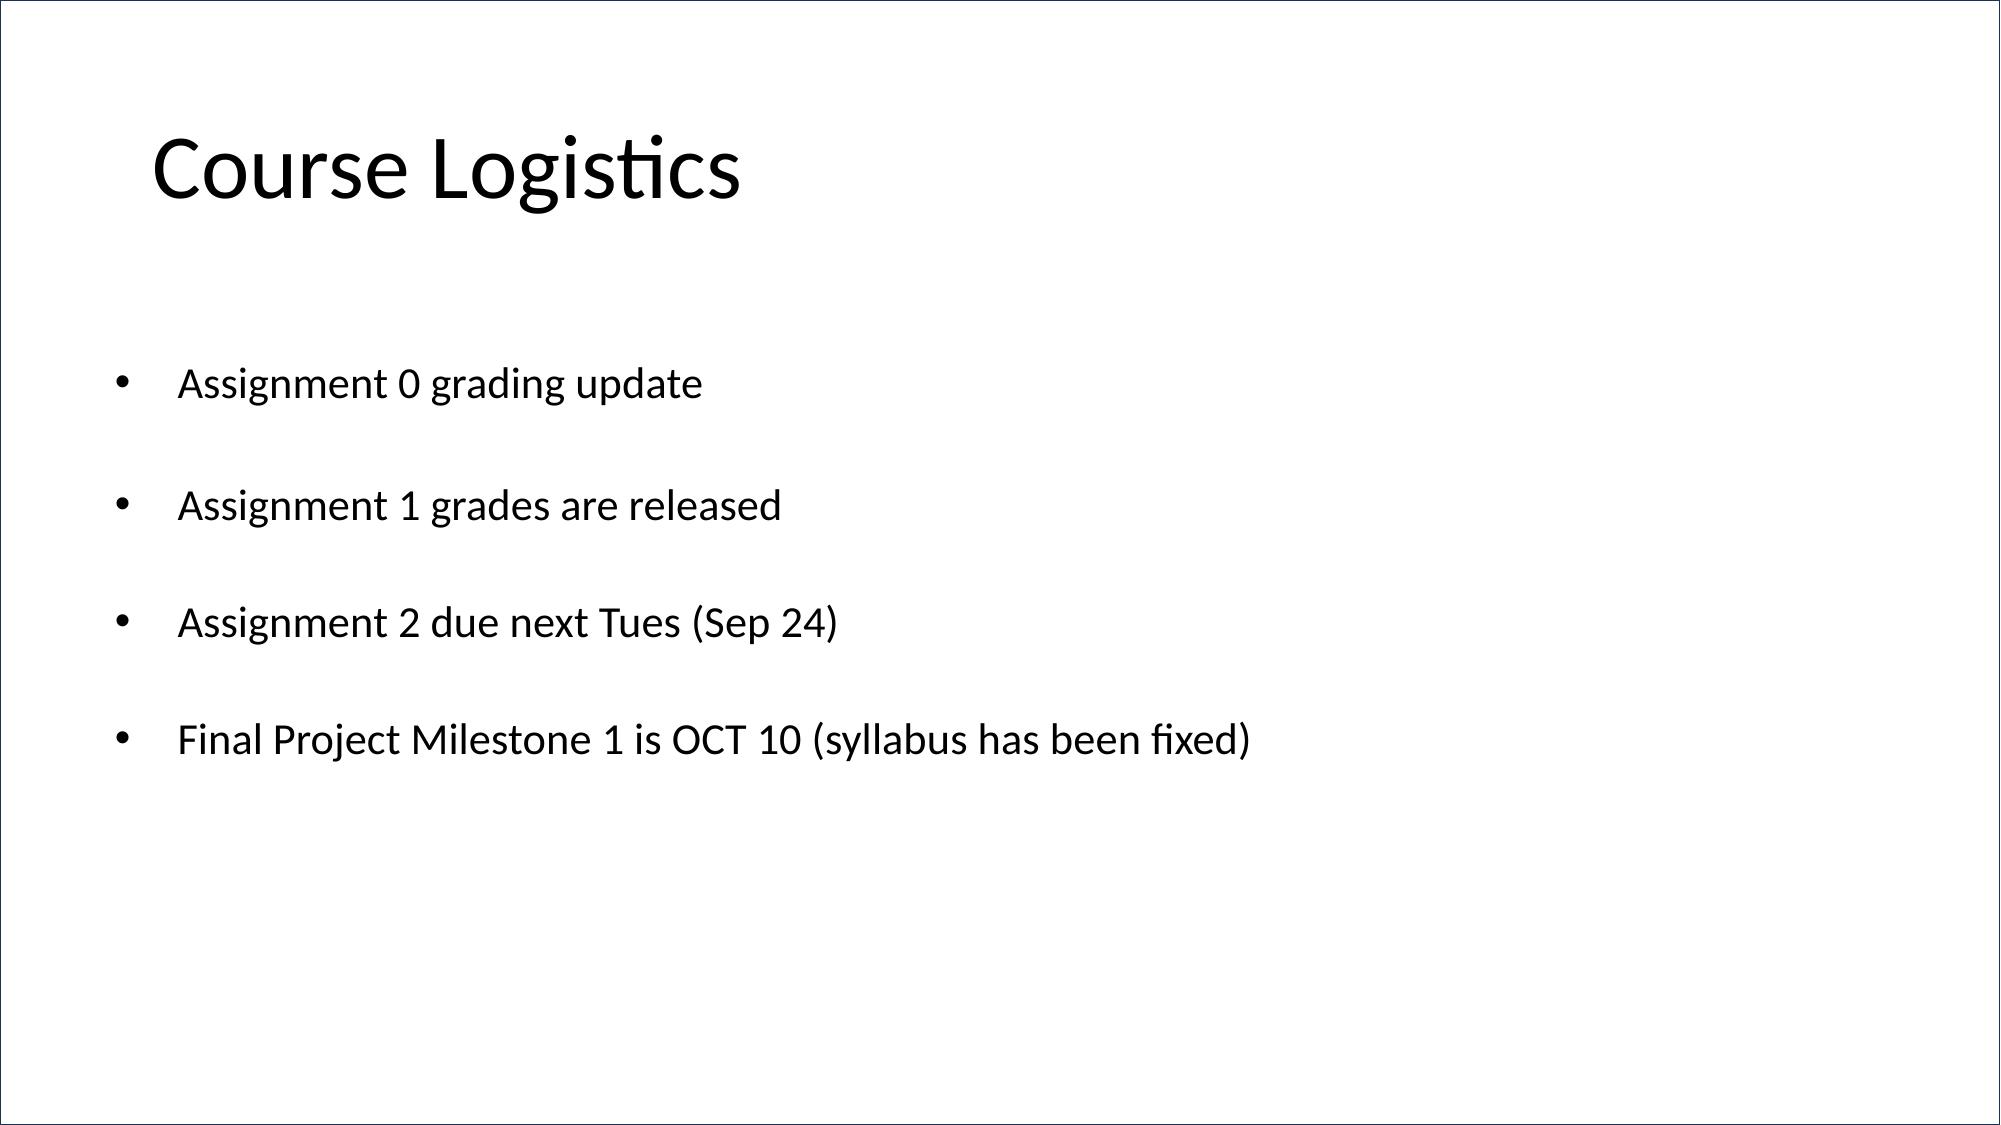

# Course Logistics
Assignment 0 grading update
Assignment 1 grades are released
Assignment 2 due next Tues (Sep 24)
Final Project Milestone 1 is OCT 10 (syllabus has been fixed)